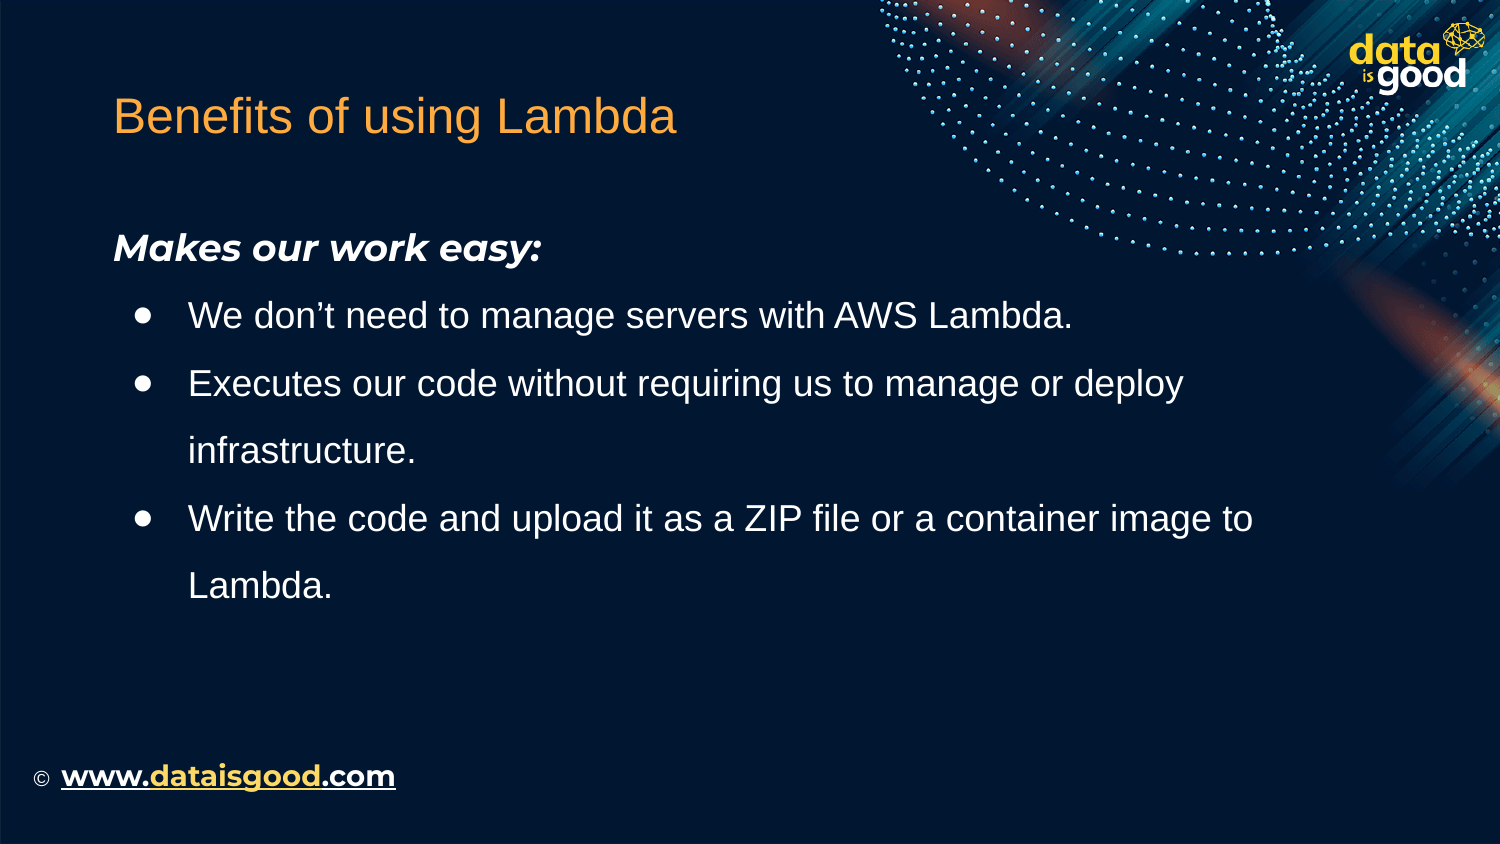

# Benefits of using Lambda
Makes our work easy:
We don’t need to manage servers with AWS Lambda.
Executes our code without requiring us to manage or deploy infrastructure.
Write the code and upload it as a ZIP file or a container image to Lambda.